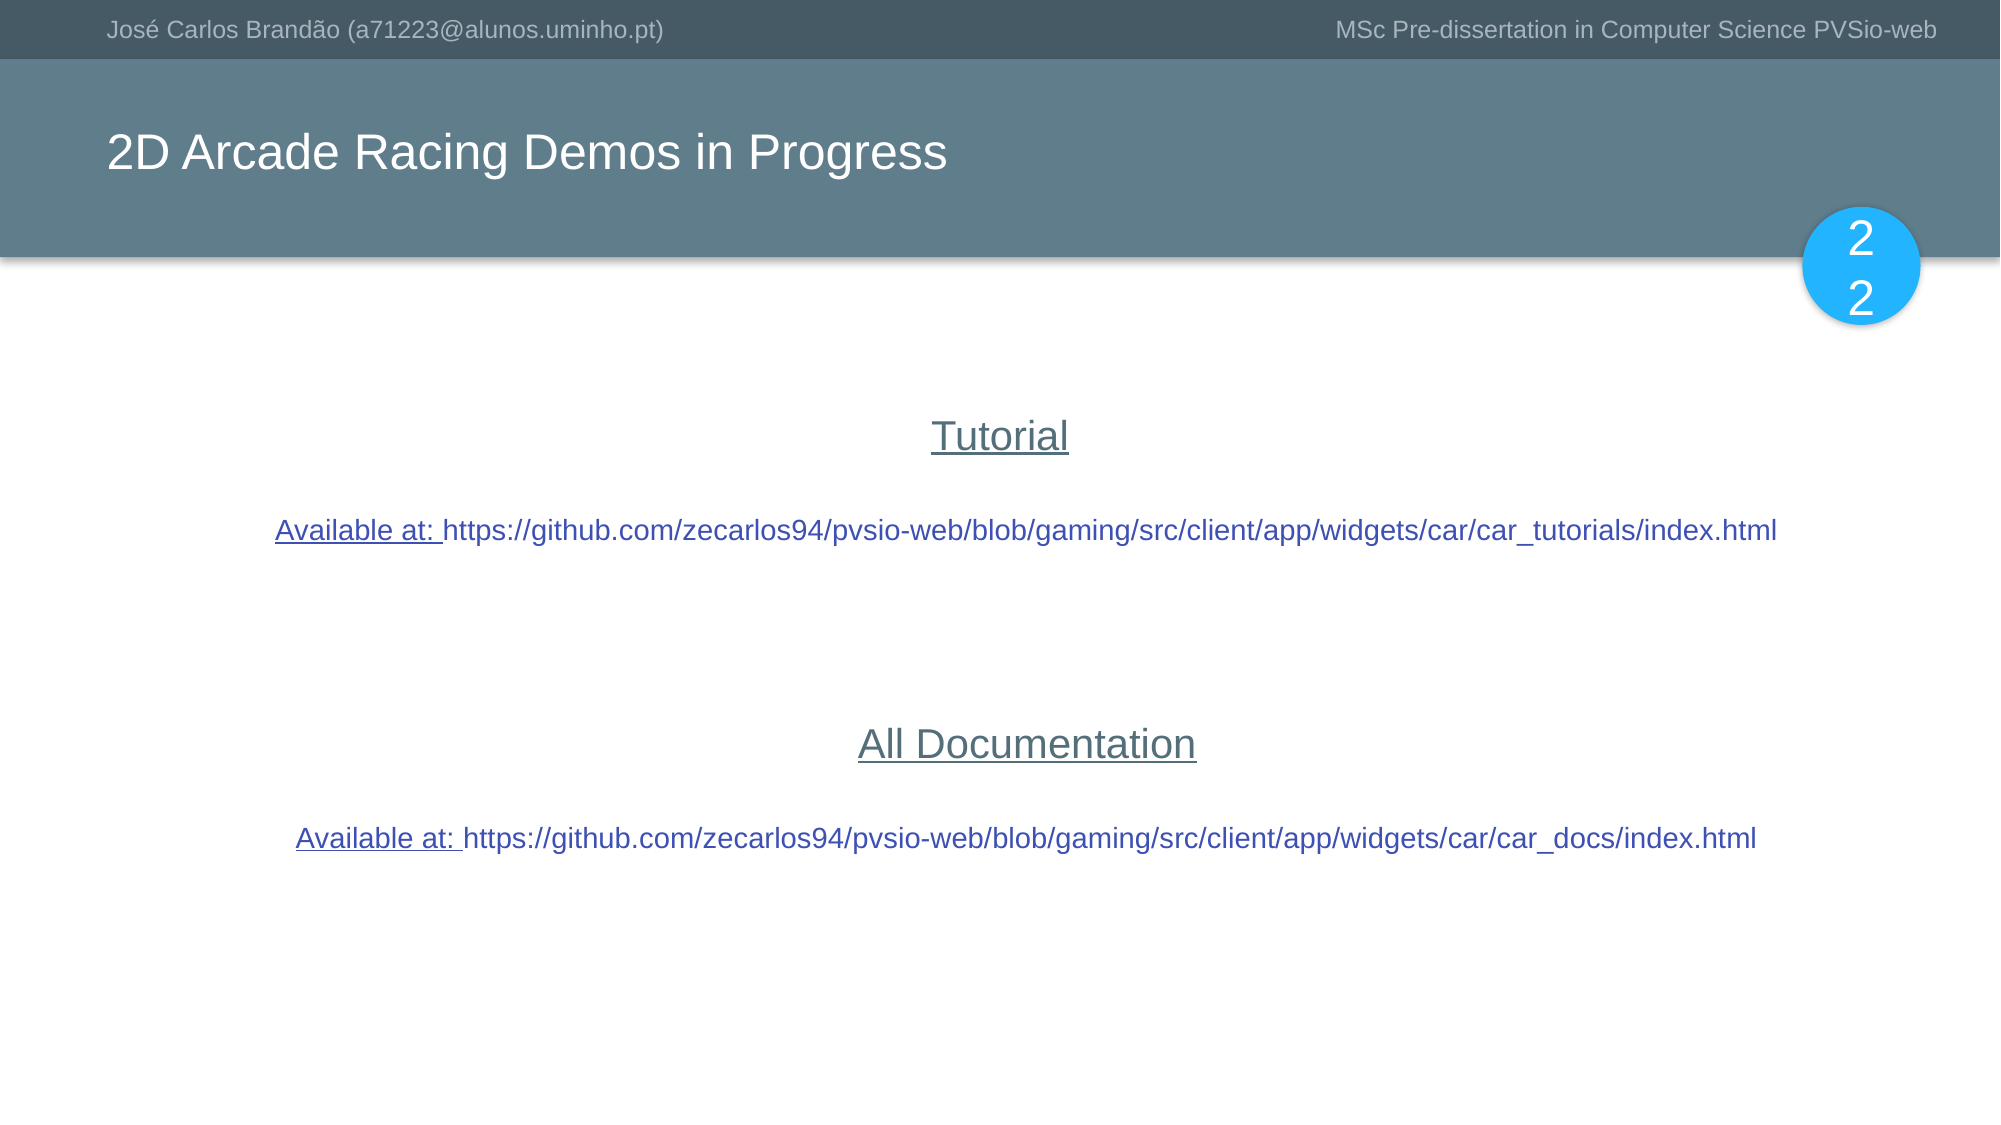

José Carlos Brandão (a71223@alunos.uminho.pt)
MSc Pre-dissertation in Computer Science PVSio-web

2D Arcade Racing Demos in Progress

22
Tutorial
Available at: https://github.com/zecarlos94/pvsio-web/blob/gaming/src/client/app/widgets/car/car_tutorials/index.html
All Documentation
Available at: https://github.com/zecarlos94/pvsio-web/blob/gaming/src/client/app/widgets/car/car_docs/index.html